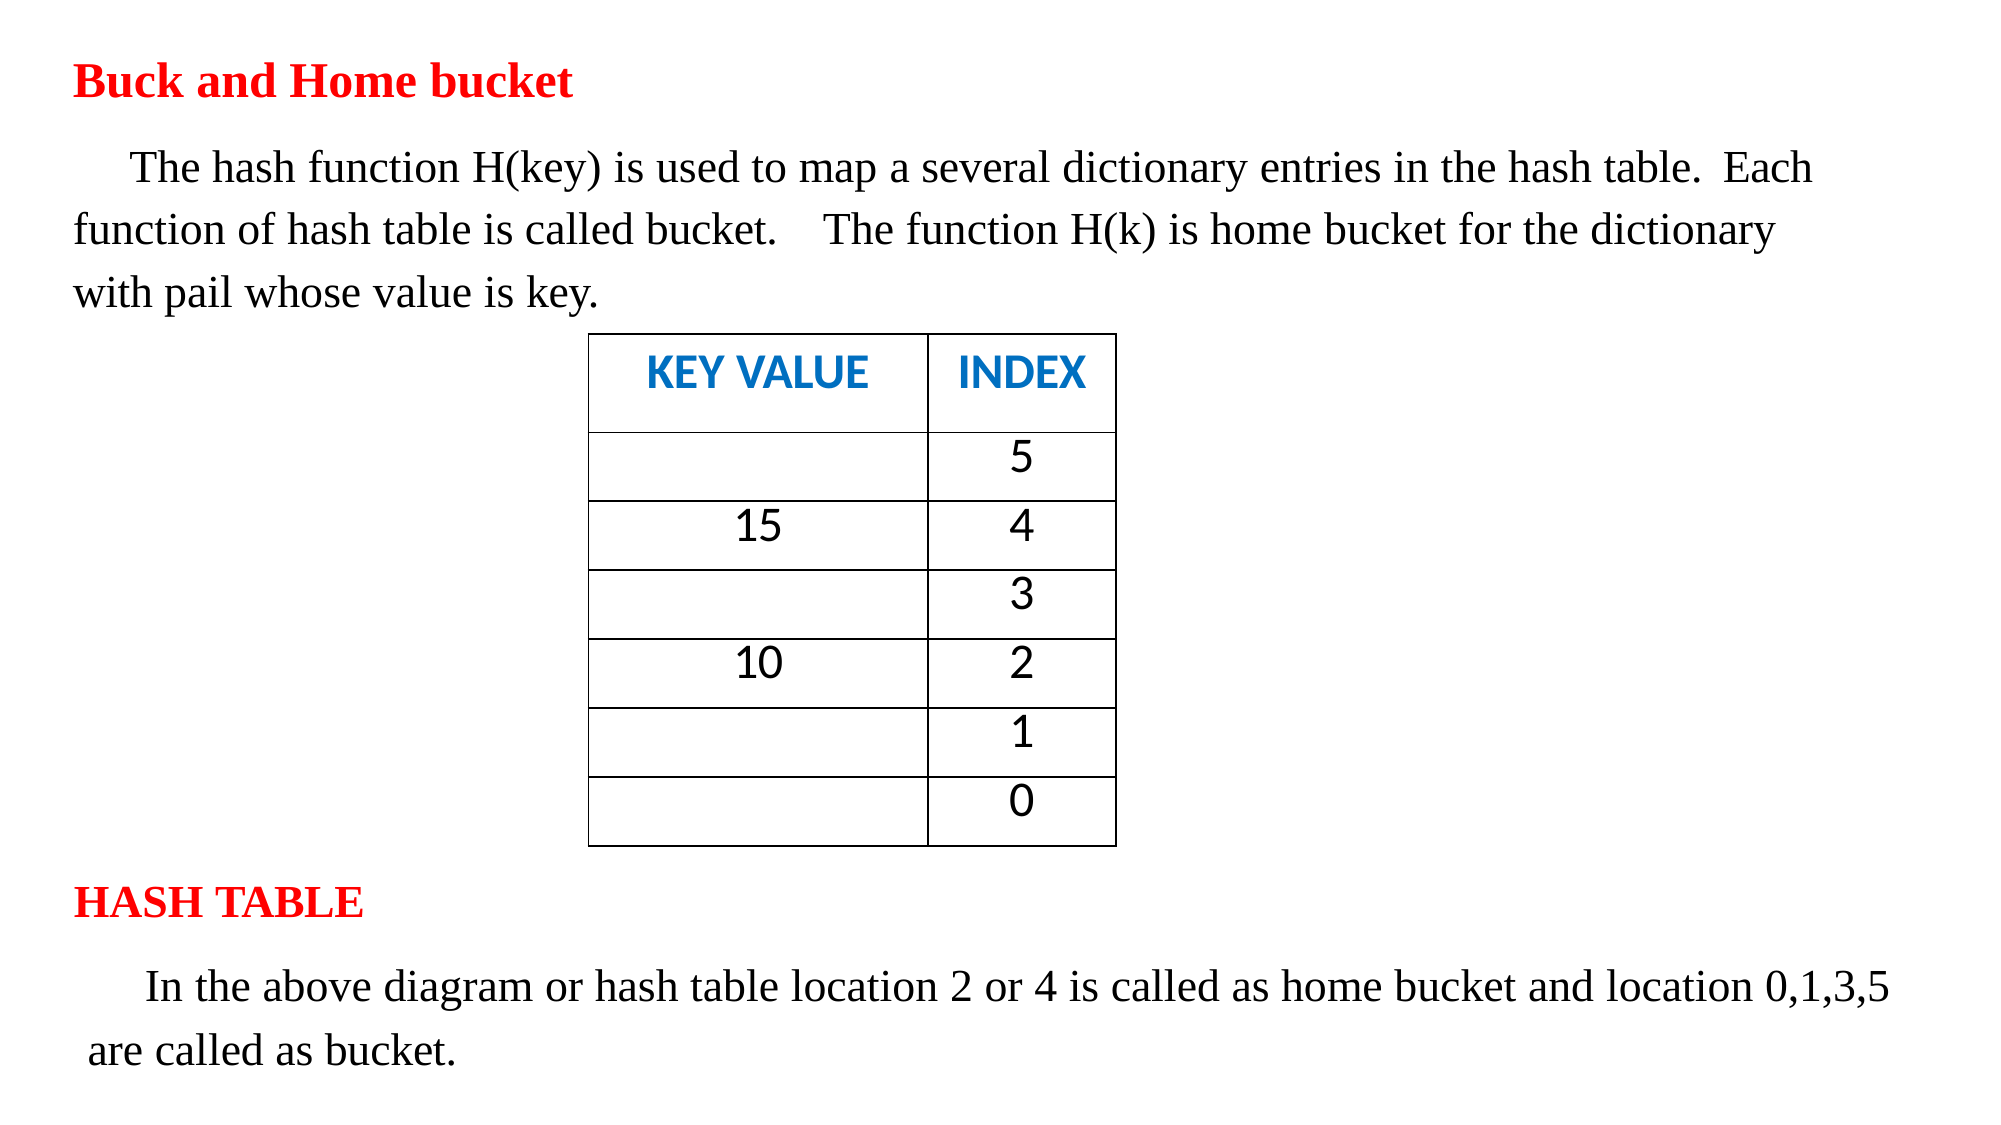

# Buck and Home bucket
The hash function H(key) is used to map a several dictionary entries in the hash table.	Each function of hash table is called bucket.	The function H(k) is home bucket for the dictionary with pail whose value is key.
| KEY VALUE | INDEX |
| --- | --- |
|  | 5 |
| 15 | 4 |
|  | 3 |
| 10 | 2 |
|  | 1 |
|  | 0 |
HASH TABLE
In the above diagram or hash table location 2 or 4 is called as home bucket and location 0,1,3,5
are called as bucket.